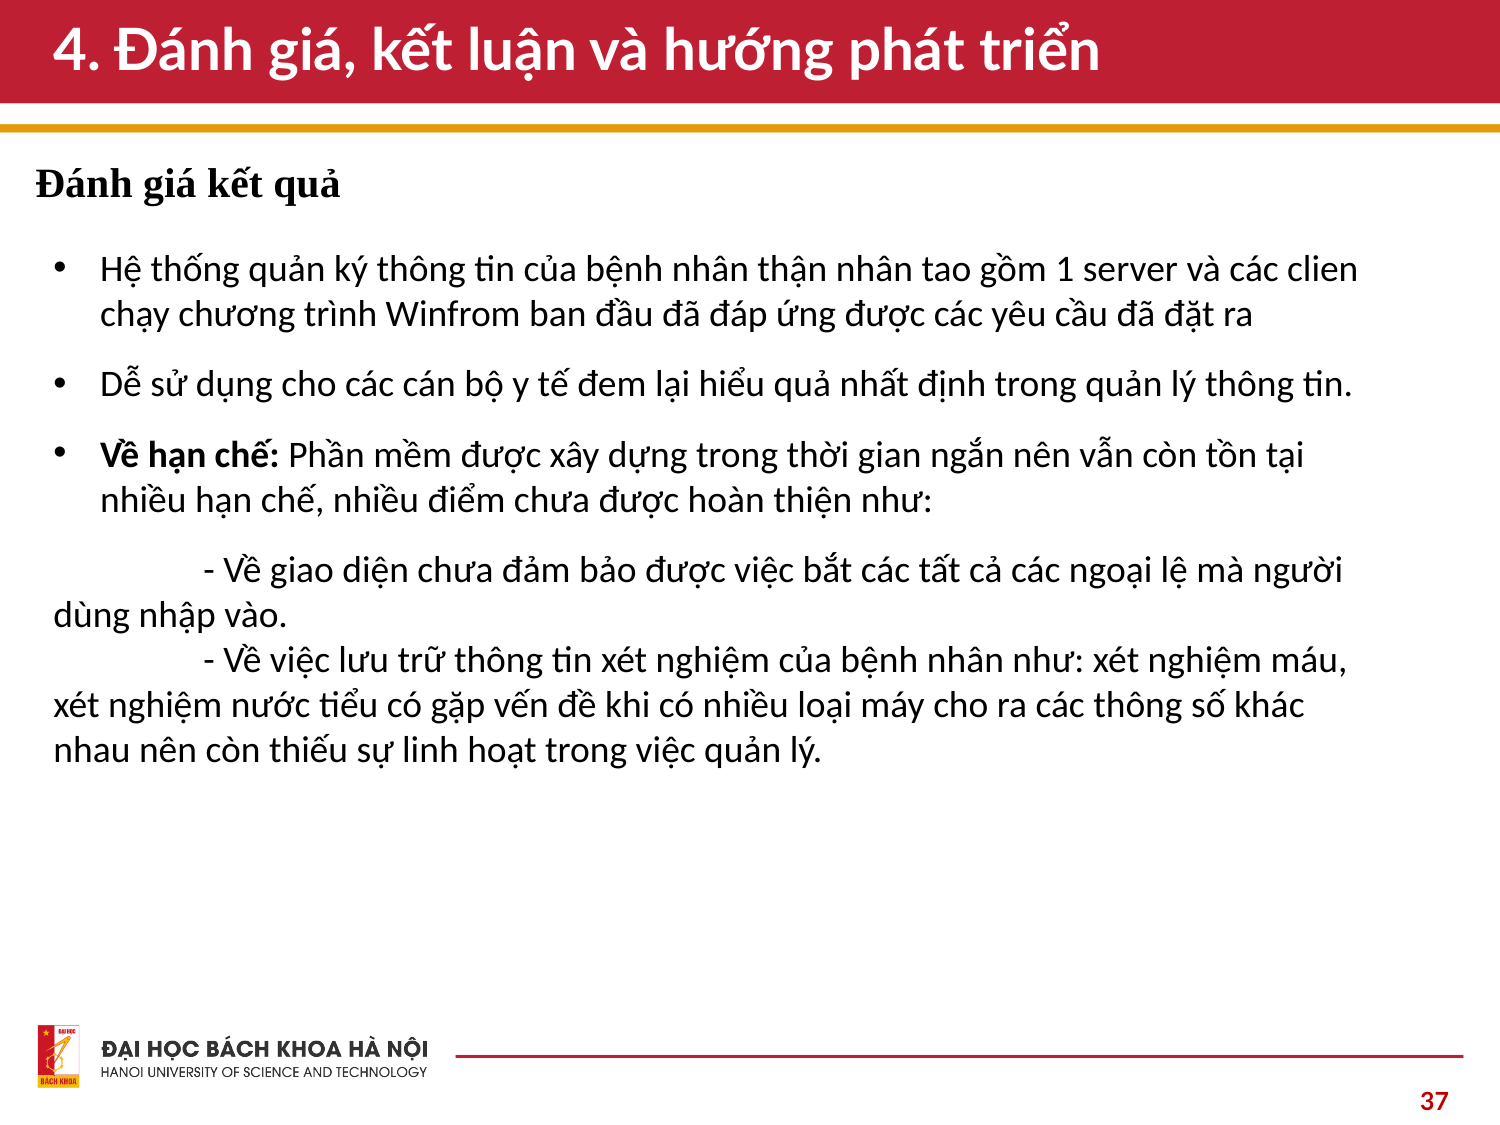

# 4. Đánh giá, kết luận và hướng phát triển
Đánh giá kết quả
Hệ thống quản ký thông tin của bệnh nhân thận nhân tao gồm 1 server và các clien chạy chương trình Winfrom ban đầu đã đáp ứng được các yêu cầu đã đặt ra
Dễ sử dụng cho các cán bộ y tế đem lại hiểu quả nhất định trong quản lý thông tin.
Về hạn chế: Phần mềm được xây dựng trong thời gian ngắn nên vẫn còn tồn tại nhiều hạn chế, nhiều điểm chưa được hoàn thiện như:
 	- Về giao diện chưa đảm bảo được việc bắt các tất cả các ngoại lệ mà người dùng nhập vào.
	- Về việc lưu trữ thông tin xét nghiệm của bệnh nhân như: xét nghiệm máu, xét nghiệm nước tiểu có gặp vến đề khi có nhiều loại máy cho ra các thông số khác nhau nên còn thiếu sự linh hoạt trong việc quản lý.

37